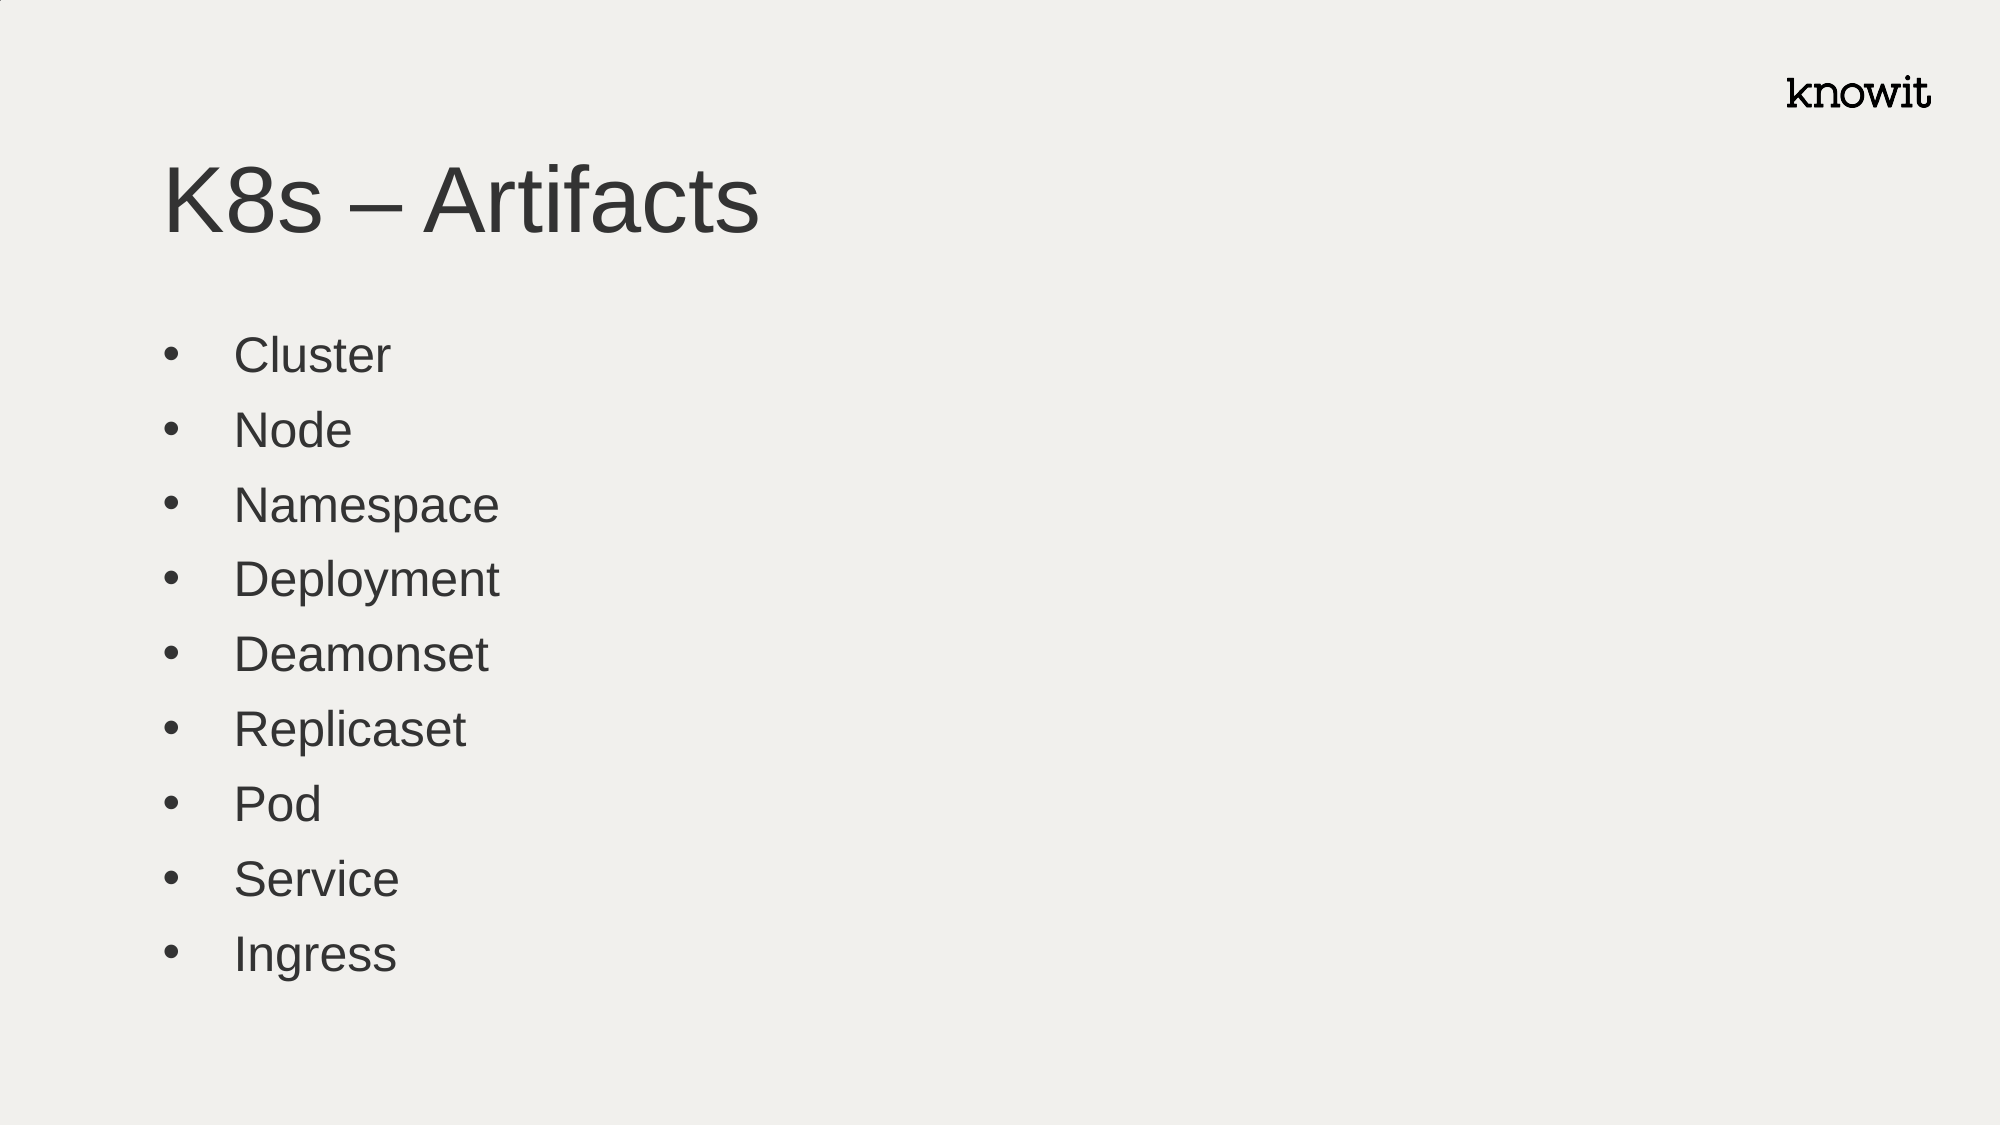

# K8s – Artifacts

Cluster
Node
Namespace
Deployment
Deamonset
Replicaset
Pod
Service
Ingress